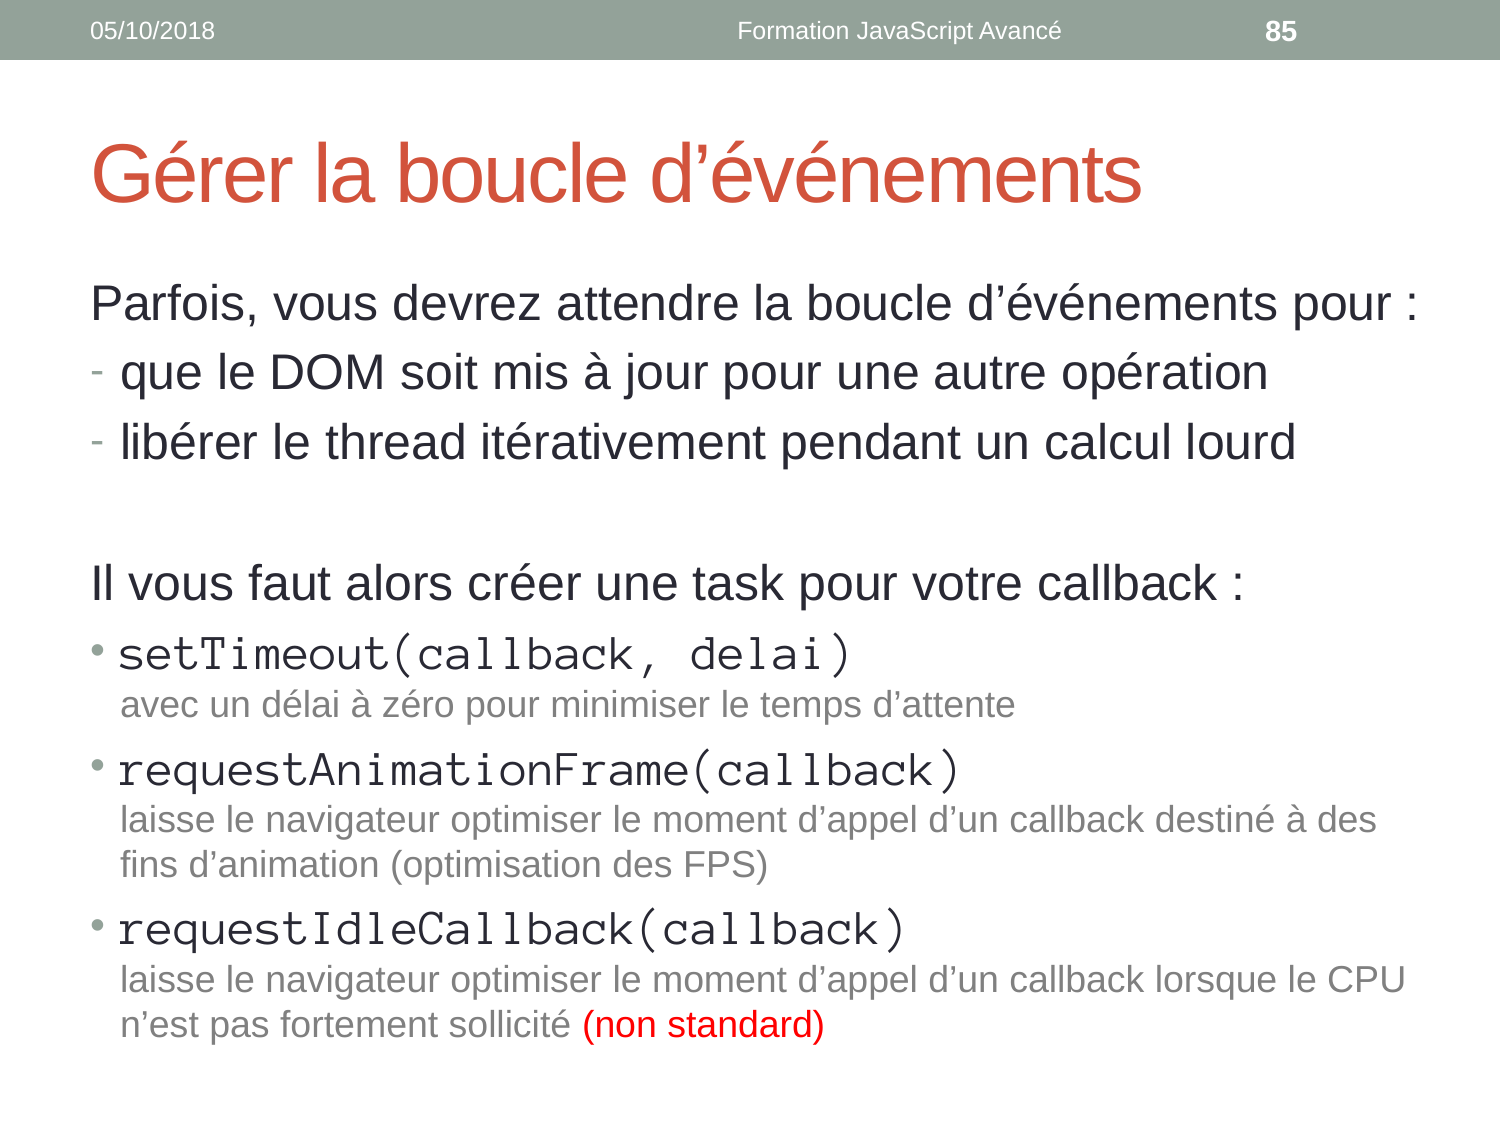

05/10/2018
Formation JavaScript Avancé
85
# Gérer la boucle d’événements
Parfois, vous devrez attendre la boucle d’événements pour :
que le DOM soit mis à jour pour une autre opération
libérer le thread itérativement pendant un calcul lourd

Il vous faut alors créer une task pour votre callback :
setTimeout(callback, delai)
avec un délai à zéro pour minimiser le temps d’attente
requestAnimationFrame(callback)
laisse le navigateur optimiser le moment d’appel d’un callback destiné à des fins d’animation (optimisation des FPS)
requestIdleCallback(callback)
laisse le navigateur optimiser le moment d’appel d’un callback lorsque le CPU n’est pas fortement sollicité (non standard)